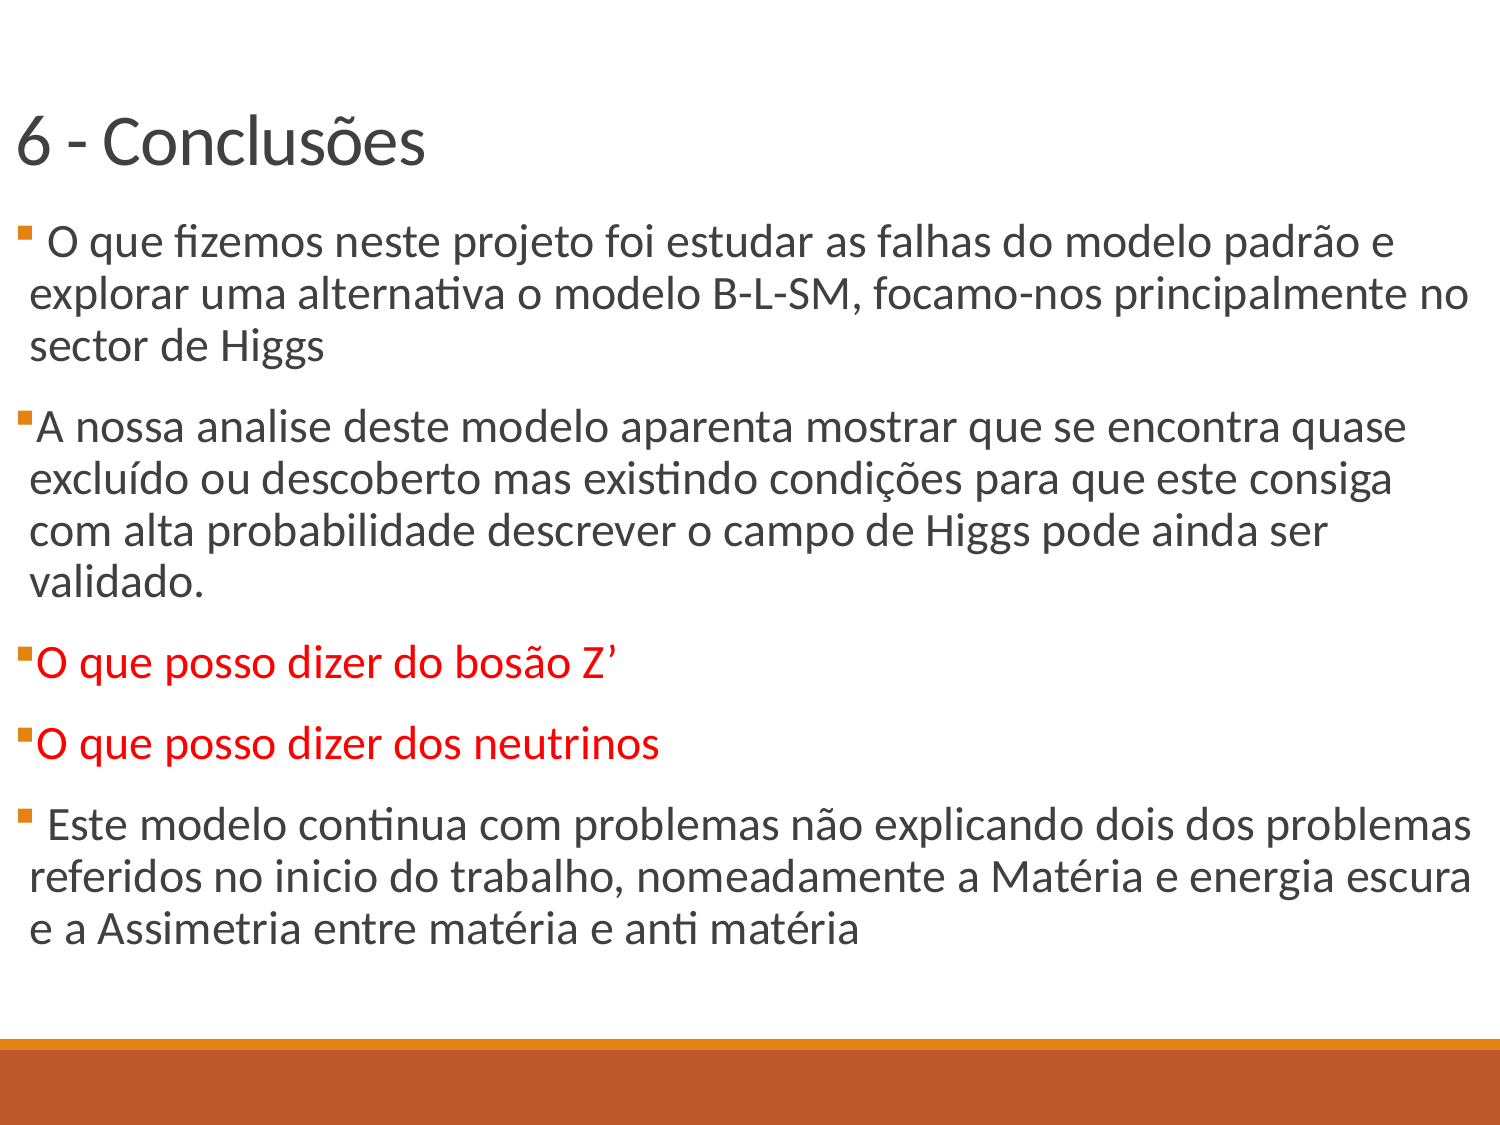

# 6 - Conclusões
 O que fizemos neste projeto foi estudar as falhas do modelo padrão e explorar uma alternativa o modelo B-L-SM, focamo-nos principalmente no sector de Higgs
A nossa analise deste modelo aparenta mostrar que se encontra quase excluído ou descoberto mas existindo condições para que este consiga com alta probabilidade descrever o campo de Higgs pode ainda ser validado.
O que posso dizer do bosão Z’
O que posso dizer dos neutrinos
 Este modelo continua com problemas não explicando dois dos problemas referidos no inicio do trabalho, nomeadamente a Matéria e energia escura e a Assimetria entre matéria e anti matéria